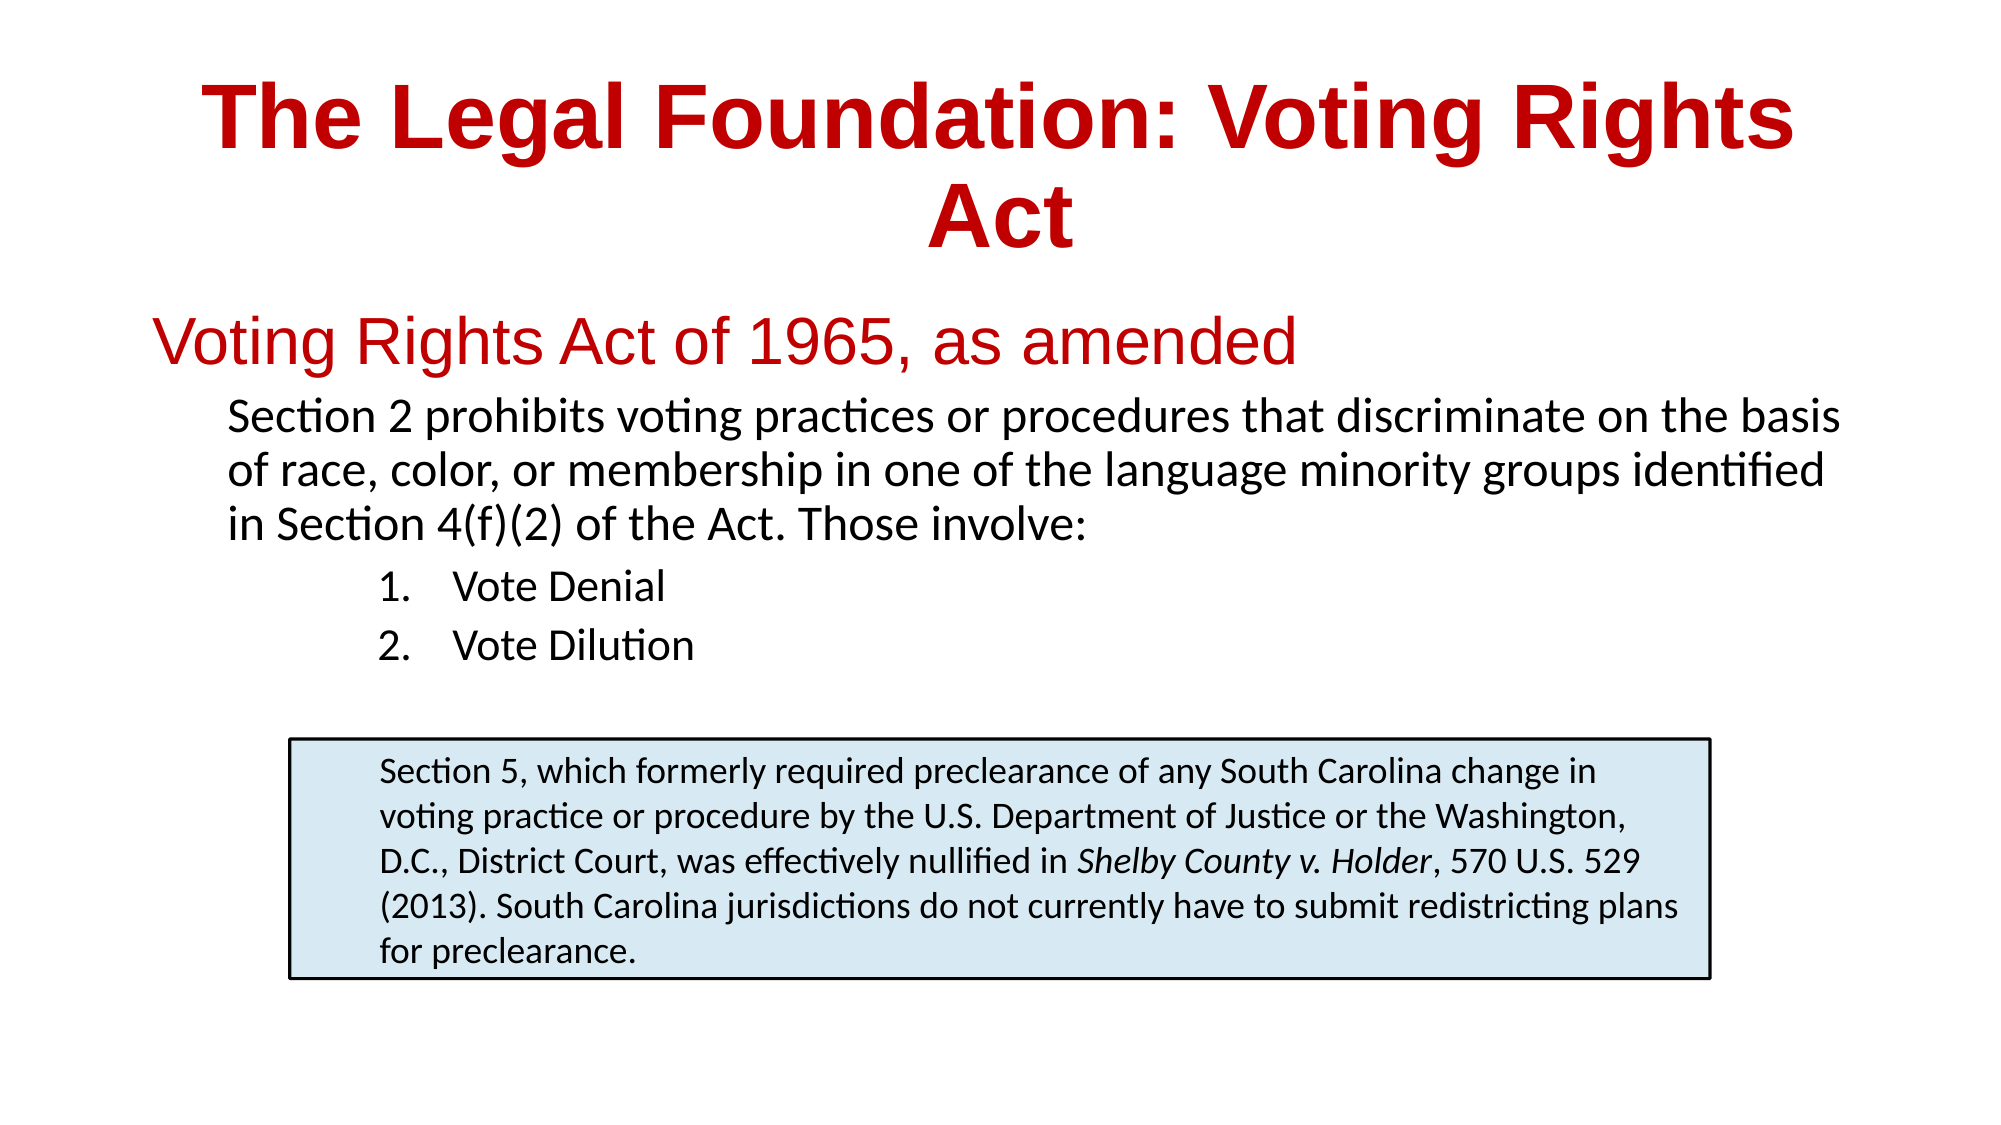

The Legal Foundation: Voting Rights Act
Voting Rights Act of 1965, as amended
Section 2 prohibits voting practices or procedures that discriminate on the basis of race, color, or membership in one of the language minority groups identified in Section 4(f)(2) of the Act. Those involve:
Vote Denial
Vote Dilution

Section 5, which formerly required preclearance of any South Carolina change in voting practice or procedure by the U.S. Department of Justice or the Washington, D.C., District Court, was effectively nullified in Shelby County v. Holder, 570 U.S. 529 (2013). South Carolina jurisdictions do not currently have to submit redistricting plans for preclearance.